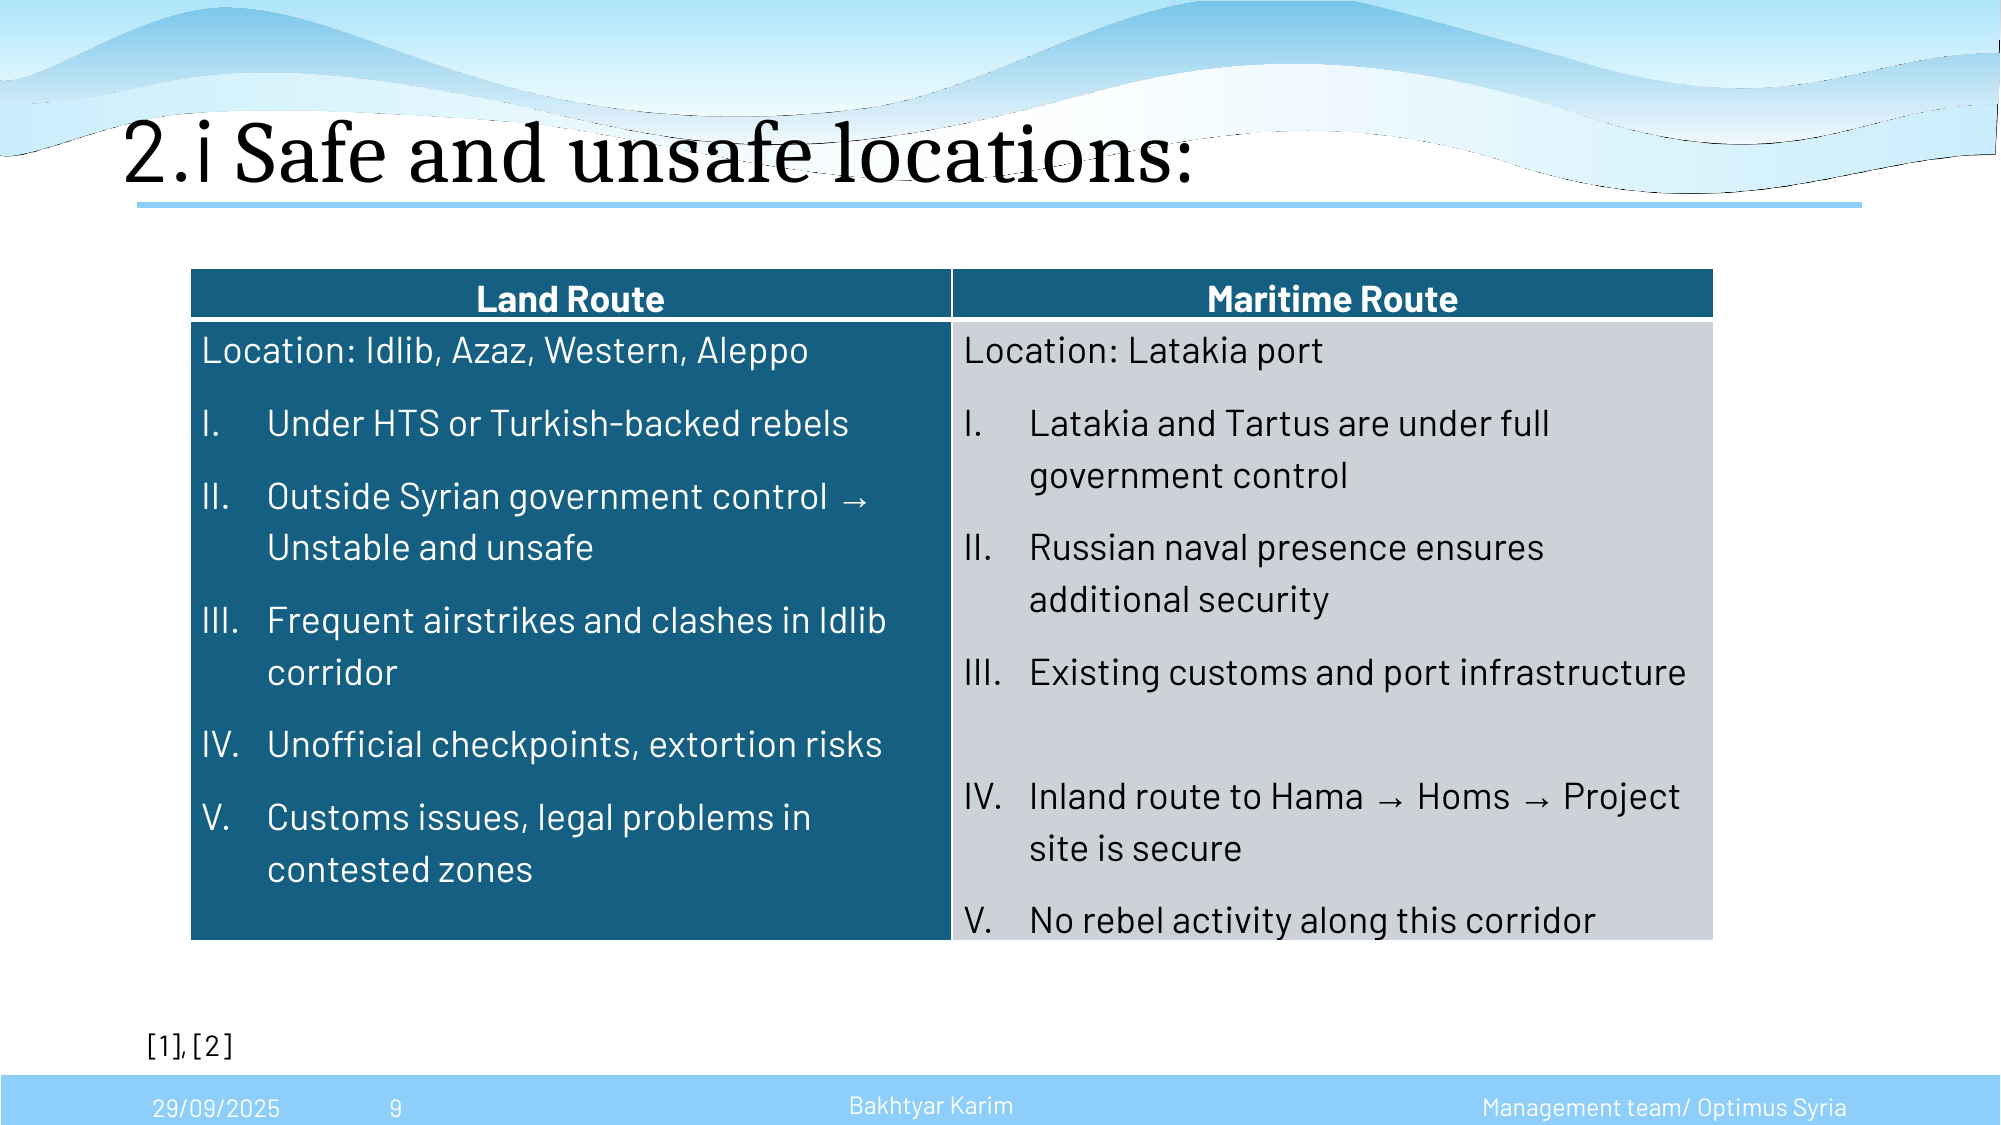

# 2.i Safe and unsafe locations:

| Land Route | Maritime Route |
| --- | --- |
| Location: Idlib, Azaz, Western, Aleppo Under HTS or Turkish-backed rebels Outside Syrian government control → Unstable and unsafe Frequent airstrikes and clashes in Idlib corridor Unofficial checkpoints, extortion risks Customs issues, legal problems in contested zones | Location: Latakia port Latakia and Tartus are under full government control Russian naval presence ensures additional security Existing customs and port infrastructure Inland route to Hama → Homs → Project site is secure No rebel activity along this corridor |

[1], [2]
Bakhtyar Karim
Management team/ Optimus Syria
29/09/2025
9